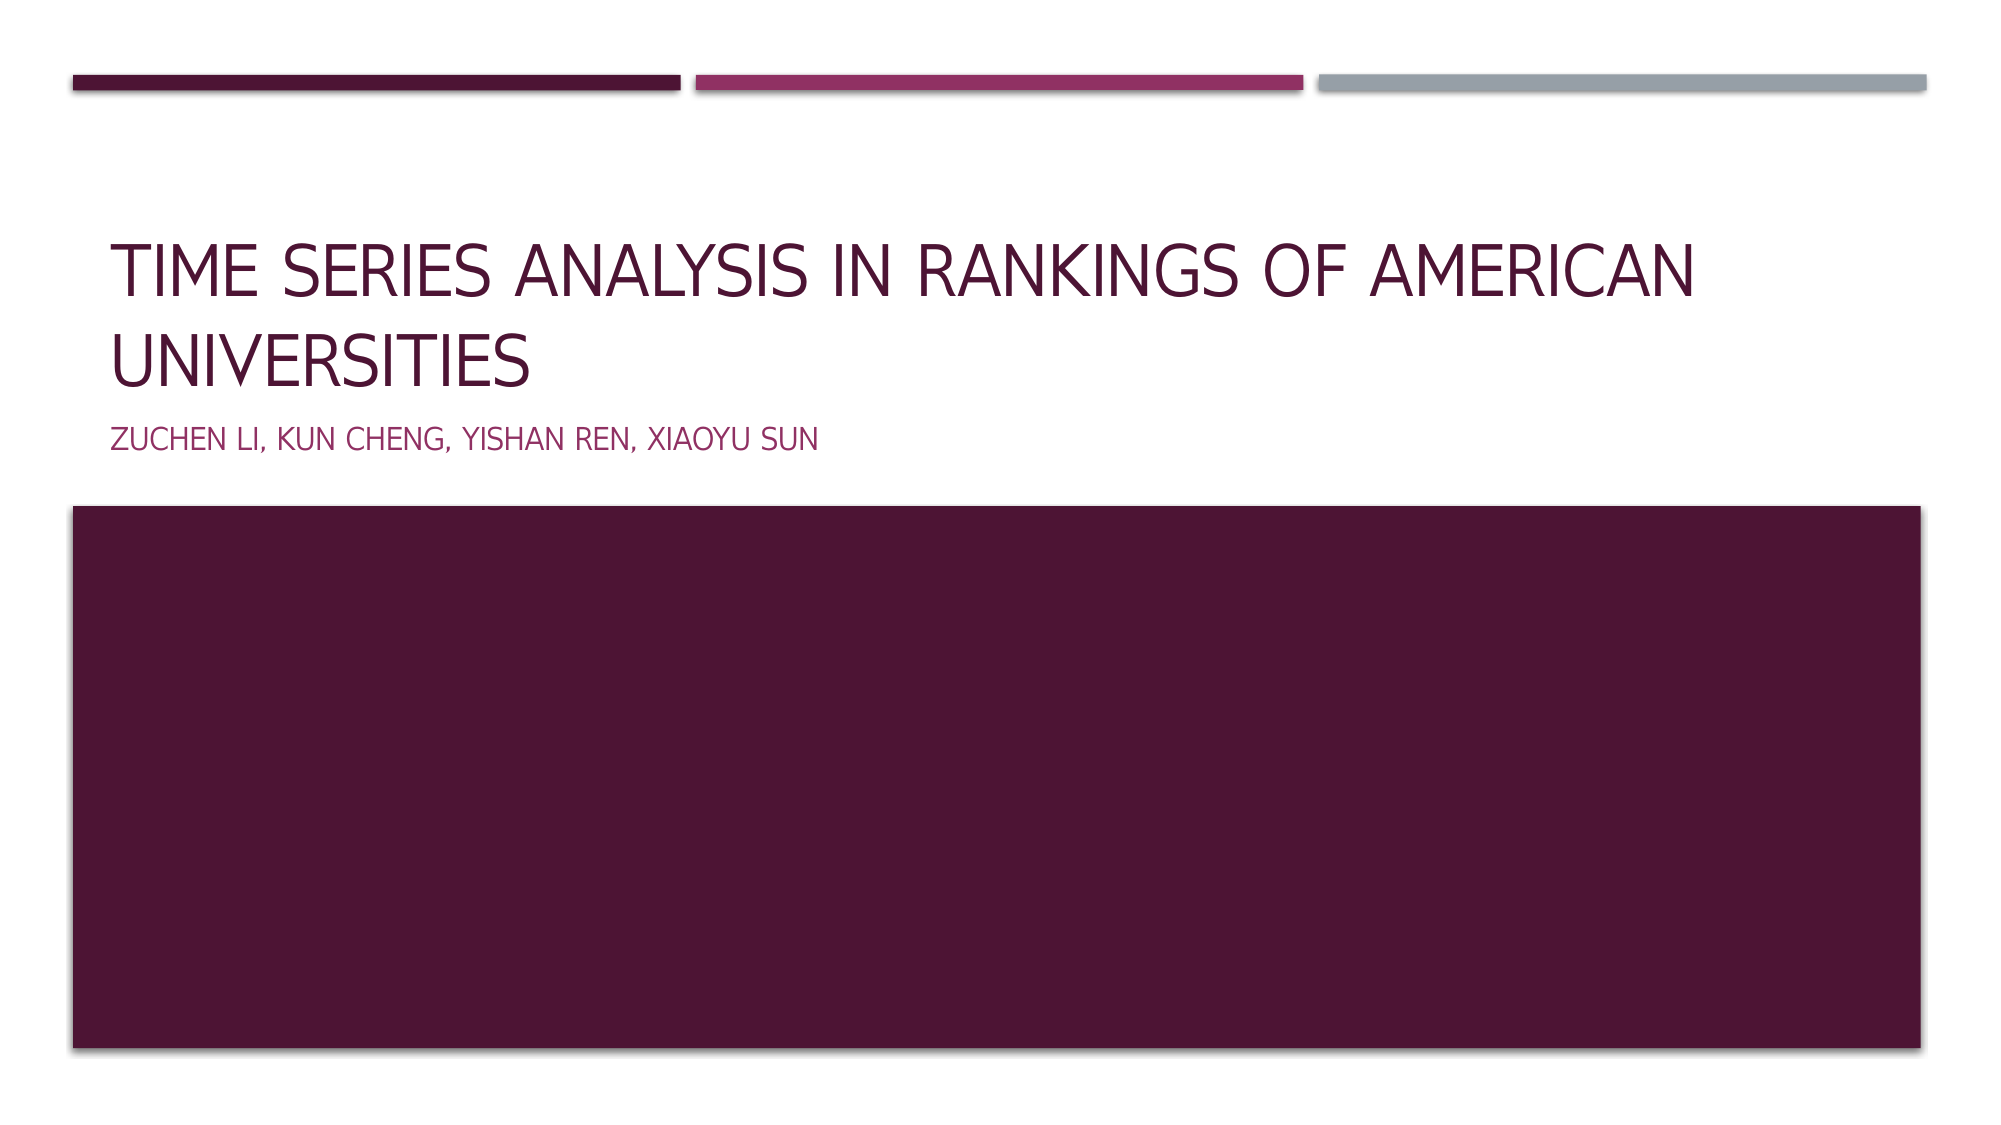

# Time Series Analysis in Rankings of American Universities
Zuchen Li, Kun Cheng, Yishan Ren, Xiaoyu Sun